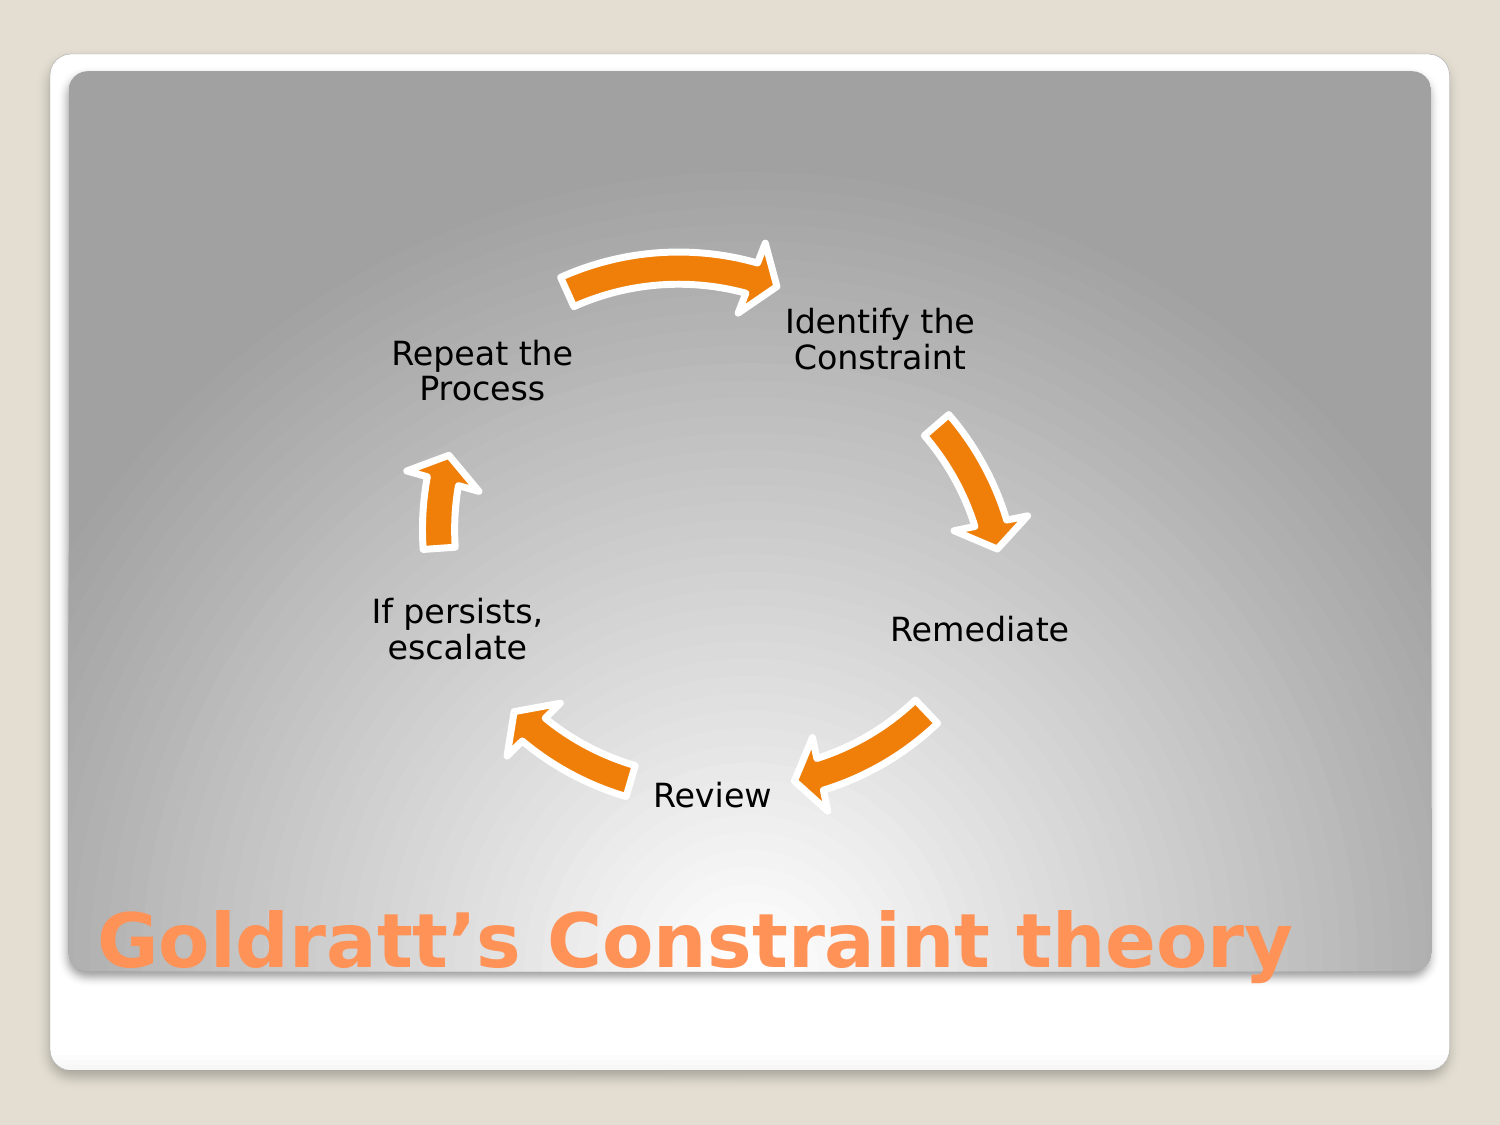

Identify the Constraint
Remediate
Review
If persists, escalate
Repeat the Process
# Goldratt’s Constraint theory